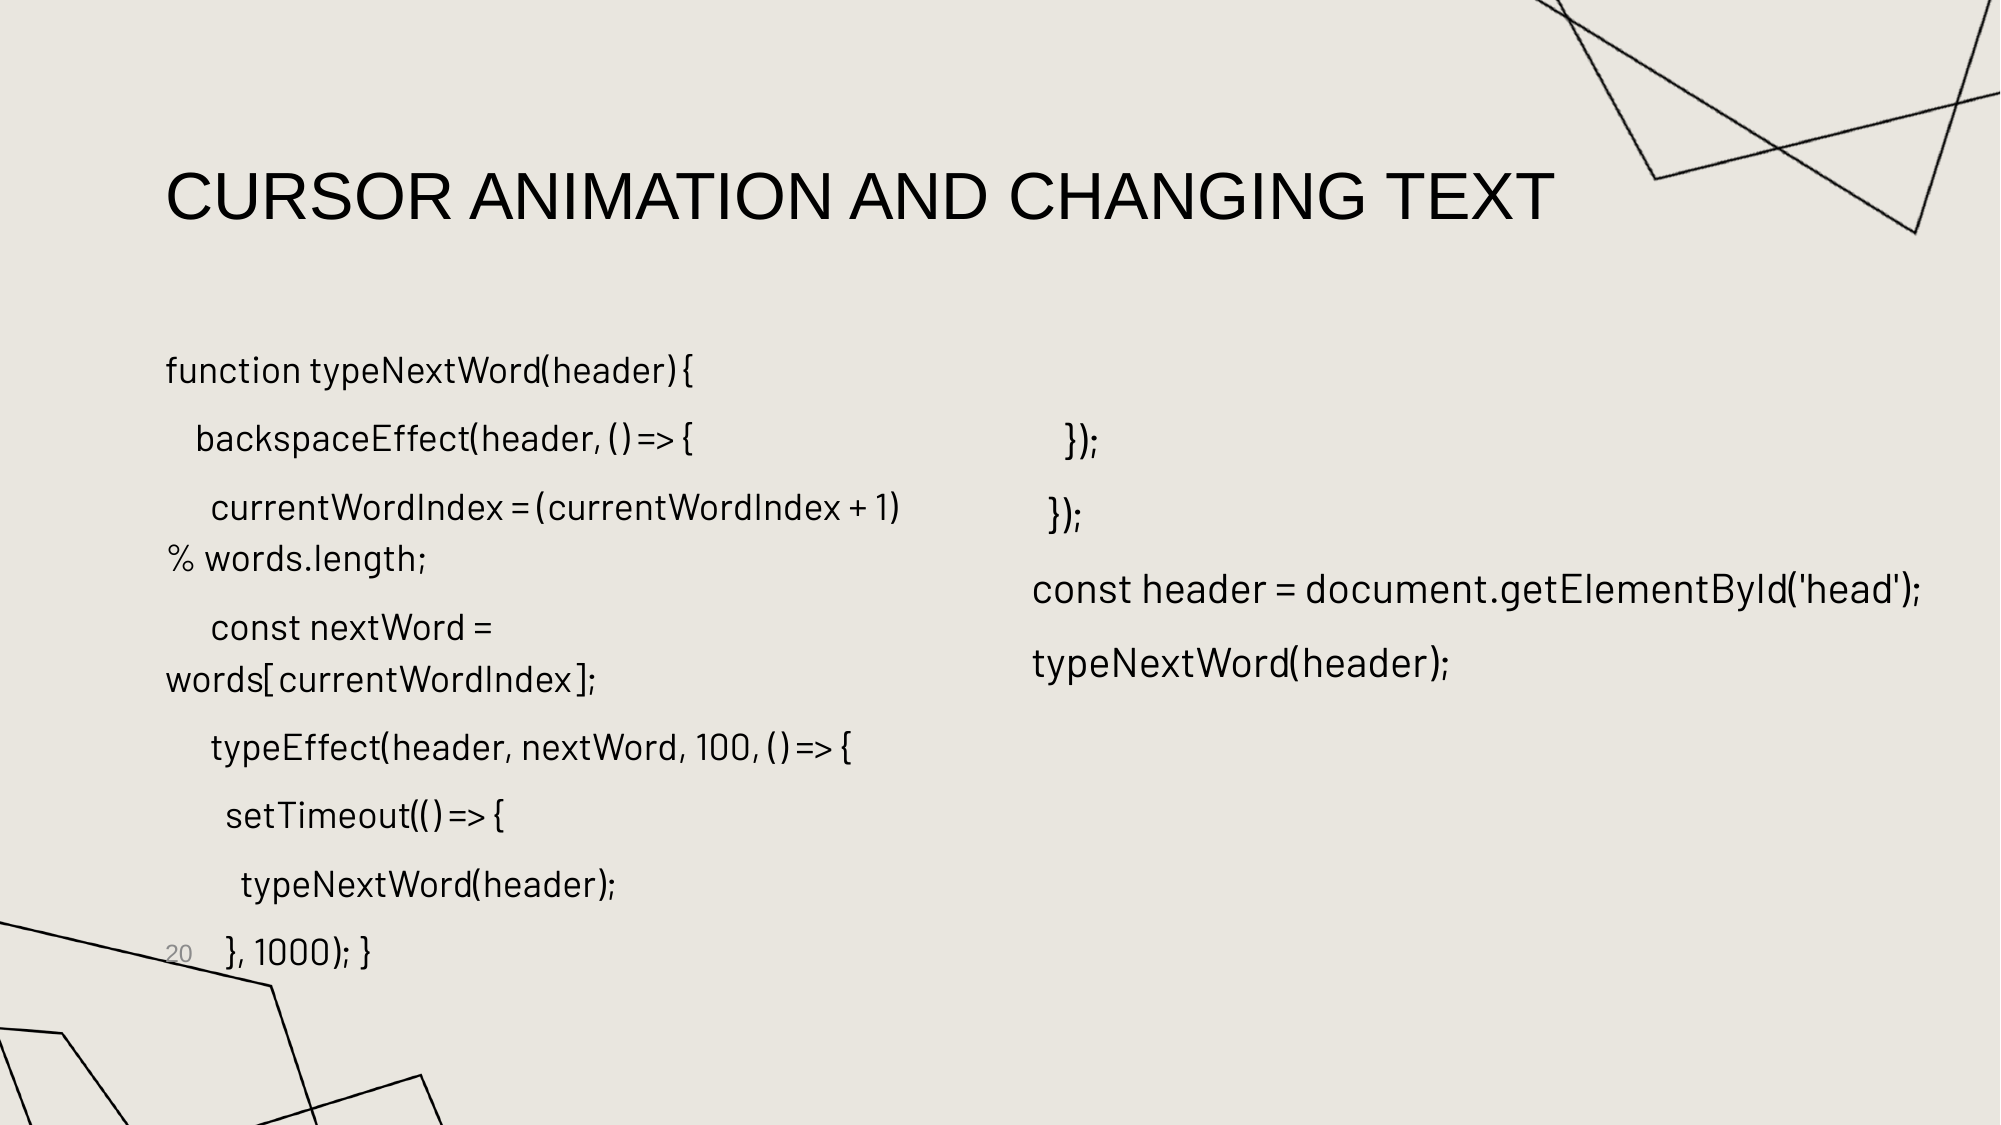

# cursor animation and changing text

function typeNextWord(header) {
    backspaceEffect(header, () => {
      currentWordIndex = (currentWordIndex + 1) % words.length;
      const nextWord = words[currentWordIndex];
      typeEffect(header, nextWord, 100, () => {
        setTimeout(() => {
          typeNextWord(header);
        }, 1000); }

      });
    });
  const header = document.getElementById('head');
  typeNextWord(header);
20